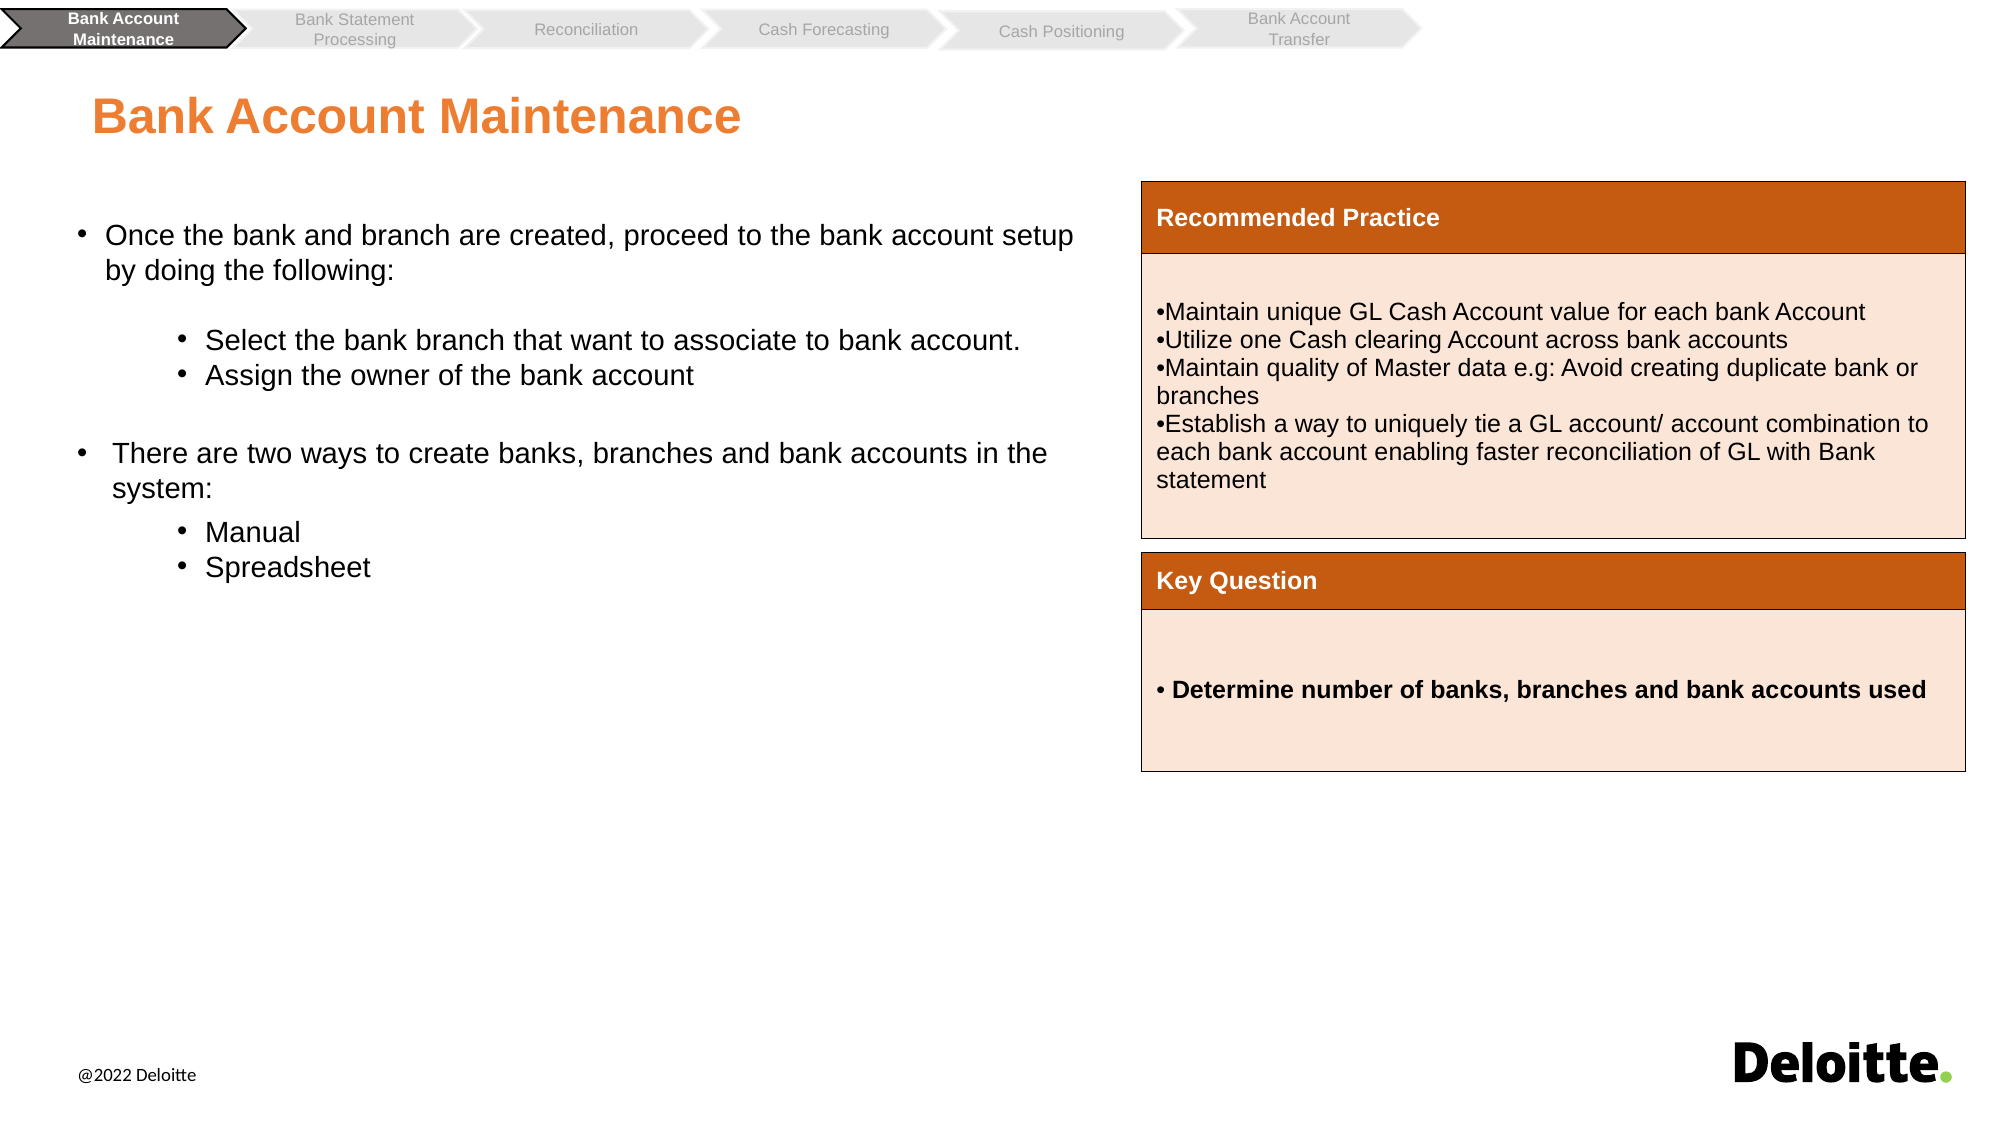

Bank Account Transfer
Bank Account Maintenance
Cash Forecasting
Bank Statement Processing
Reconciliation
Cash Positioning
Bank Account Maintenance

Once the bank and branch are created, proceed to the bank account setup by doing the following:

Select the bank branch that want to associate to bank account.
Assign the owner of the bank account

There are two ways to create banks, branches and bank accounts in the system:
Manual
Spreadsheet

| Recommended Practice |
| --- |
| Maintain unique GL Cash Account value for each bank Account​ Utilize one Cash clearing Account across bank accounts​ Maintain quality of Master data e.g: Avoid creating duplicate bank or branches Establish a way to uniquely tie a GL account/ account combination to each bank account enabling faster reconciliation of GL with Bank statement |
| Key Question​ |
| --- |
| Determine number of banks, branches and bank accounts used​ |